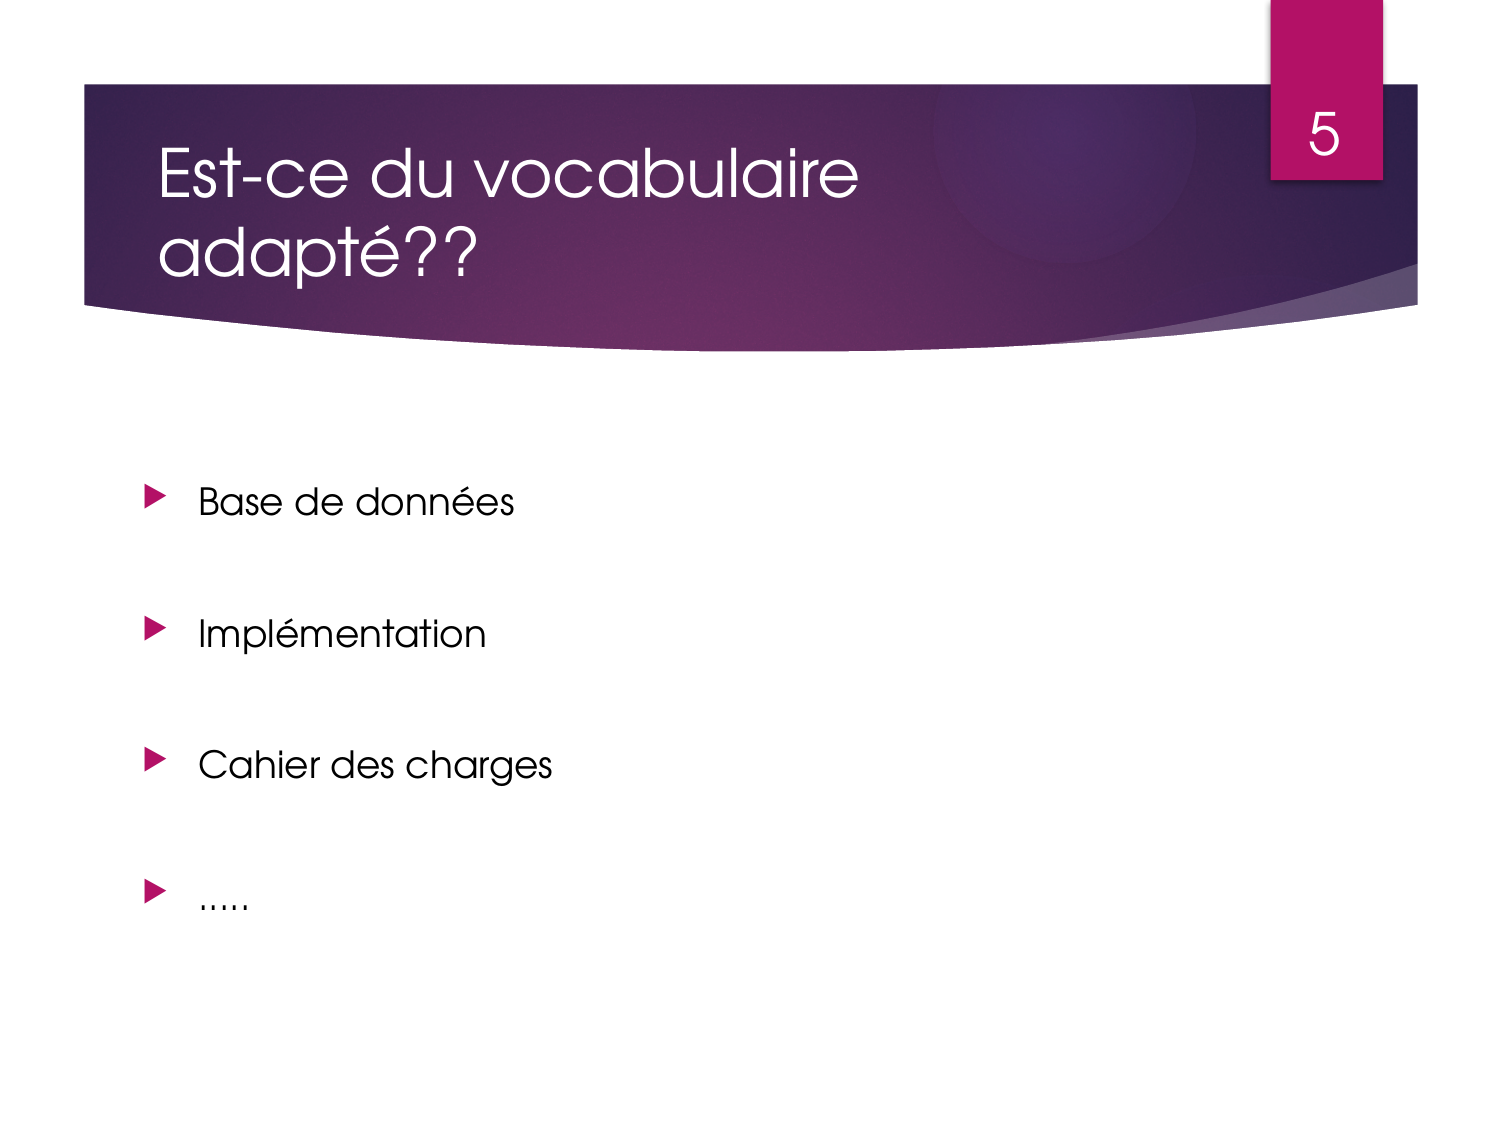

5
# Est-ce du vocabulaire adapté??
Base de données

Implémentation

Cahier des charges

.....